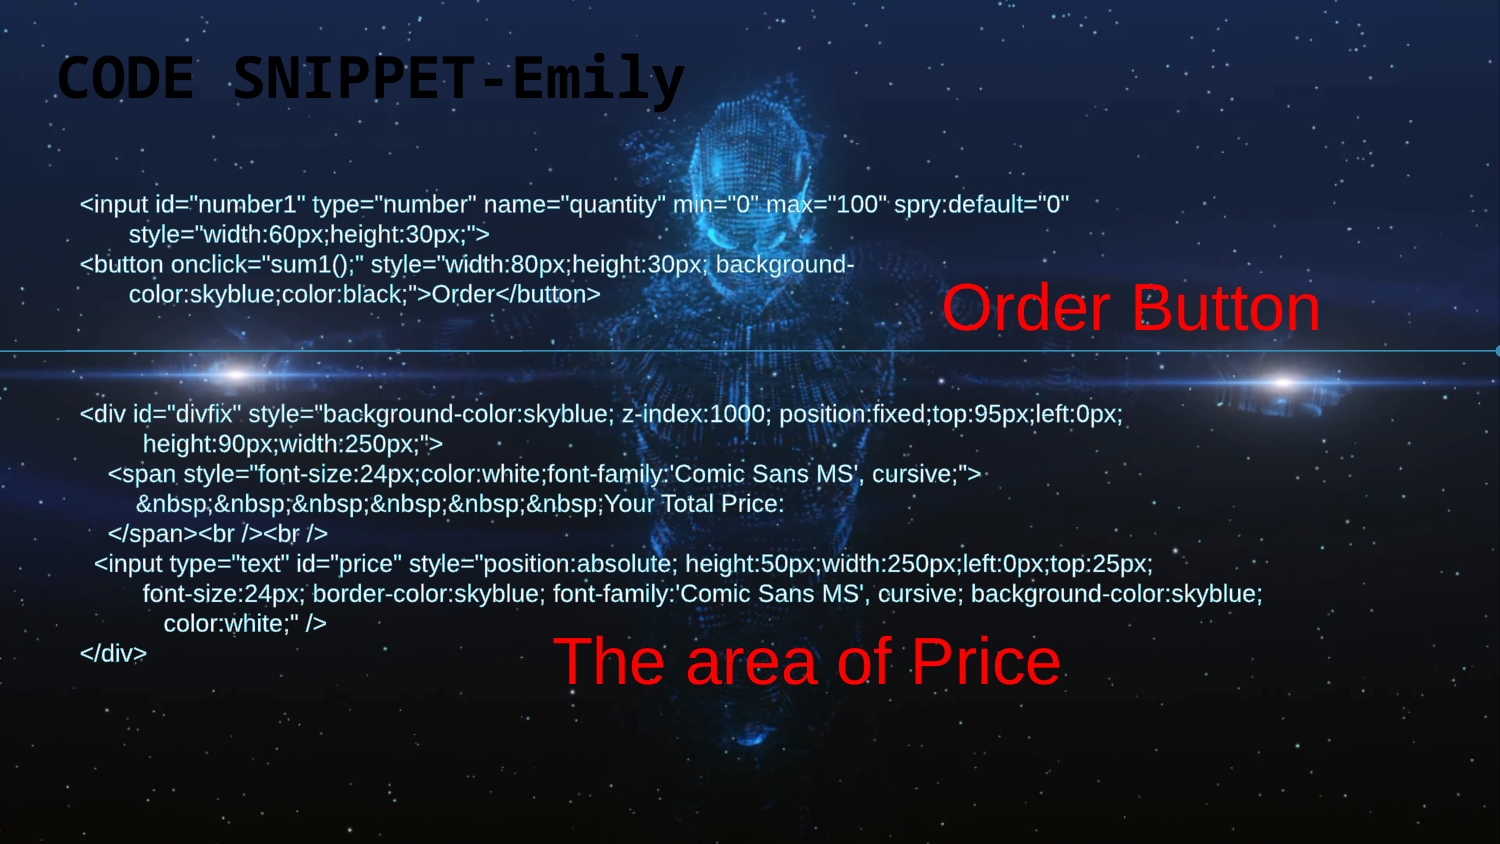

# CODE SNIPPET-Emily

<input id="number1" type="number" name="quantity" min="0" max="100" spry:default="0"
       style="width:60px;height:30px;">
<button onclick="sum1();" style="width:80px;height:30px; background-
       color:skyblue;color:black;">Order</button>

<div id="divfix" style="background-color:skyblue; z-index:1000; position:fixed;top:95px;left:0px;
         height:90px;width:250px;">
    <span style="font-size:24px;color:white;font-family:'Comic Sans MS', cursive;">
        &nbsp;&nbsp;&nbsp;&nbsp;&nbsp;&nbsp;Your Total Price:
    </span><br /><br />
  <input type="text" id="price" style="position:absolute; height:50px;width:250px;left:0px;top:25px;
         font-size:24px; border-color:skyblue; font-family:'Comic Sans MS', cursive; background-color:skyblue;
            color:white;" />
</div>
Order Button

The area of Price